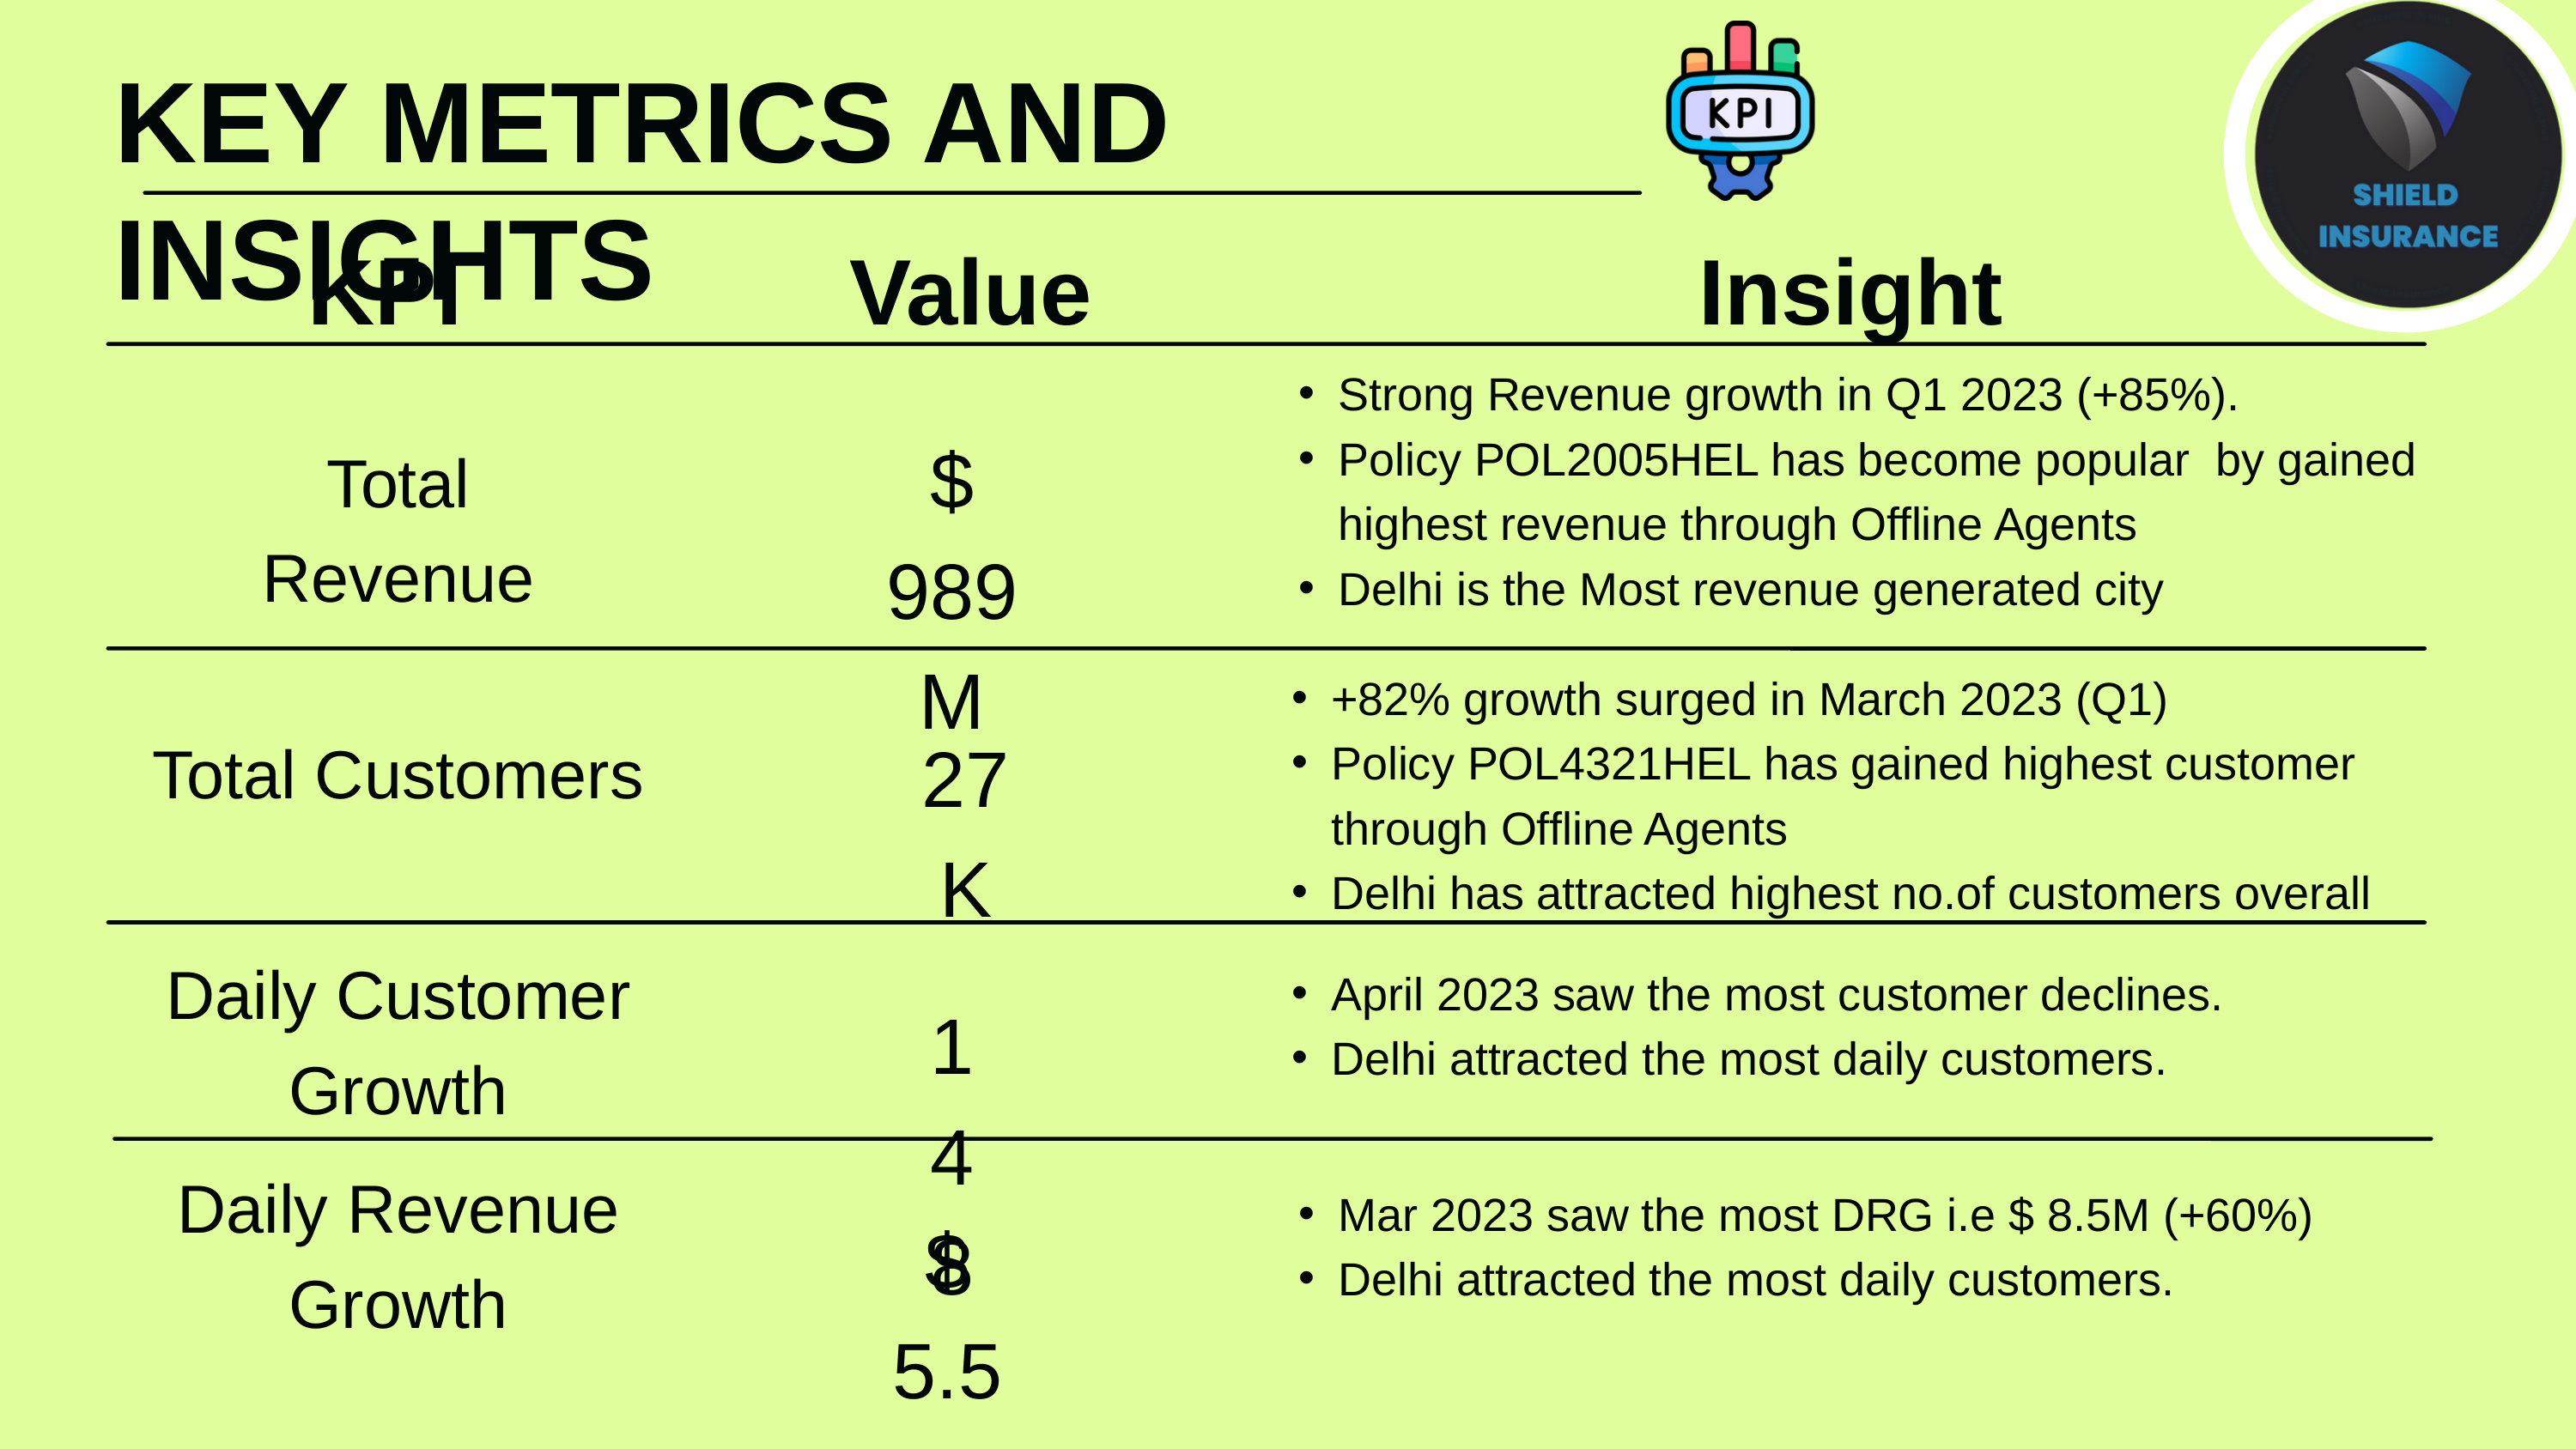

KEY METRICS AND INSIGHTS

KPI
Value
Insight

Strong Revenue growth in Q1 2023 (+85%).
Policy POL2005HEL has become popular  by gained highest revenue through Offline Agents
Delhi is the Most revenue generated city
$ 989M
Total Revenue

+82% growth surged in March 2023 (Q1)
Policy POL4321HEL has gained highest customer through Offline Agents
Delhi has attracted highest no.of customers overall
27K
Total Customers

Daily Customer Growth
April 2023 saw the most customer declines.
Delhi attracted the most daily customers.
148

Daily Revenue Growth
Mar 2023 saw the most DRG i.e $ 8.5M (+60%)
Delhi attracted the most daily customers.
$ 5.5M